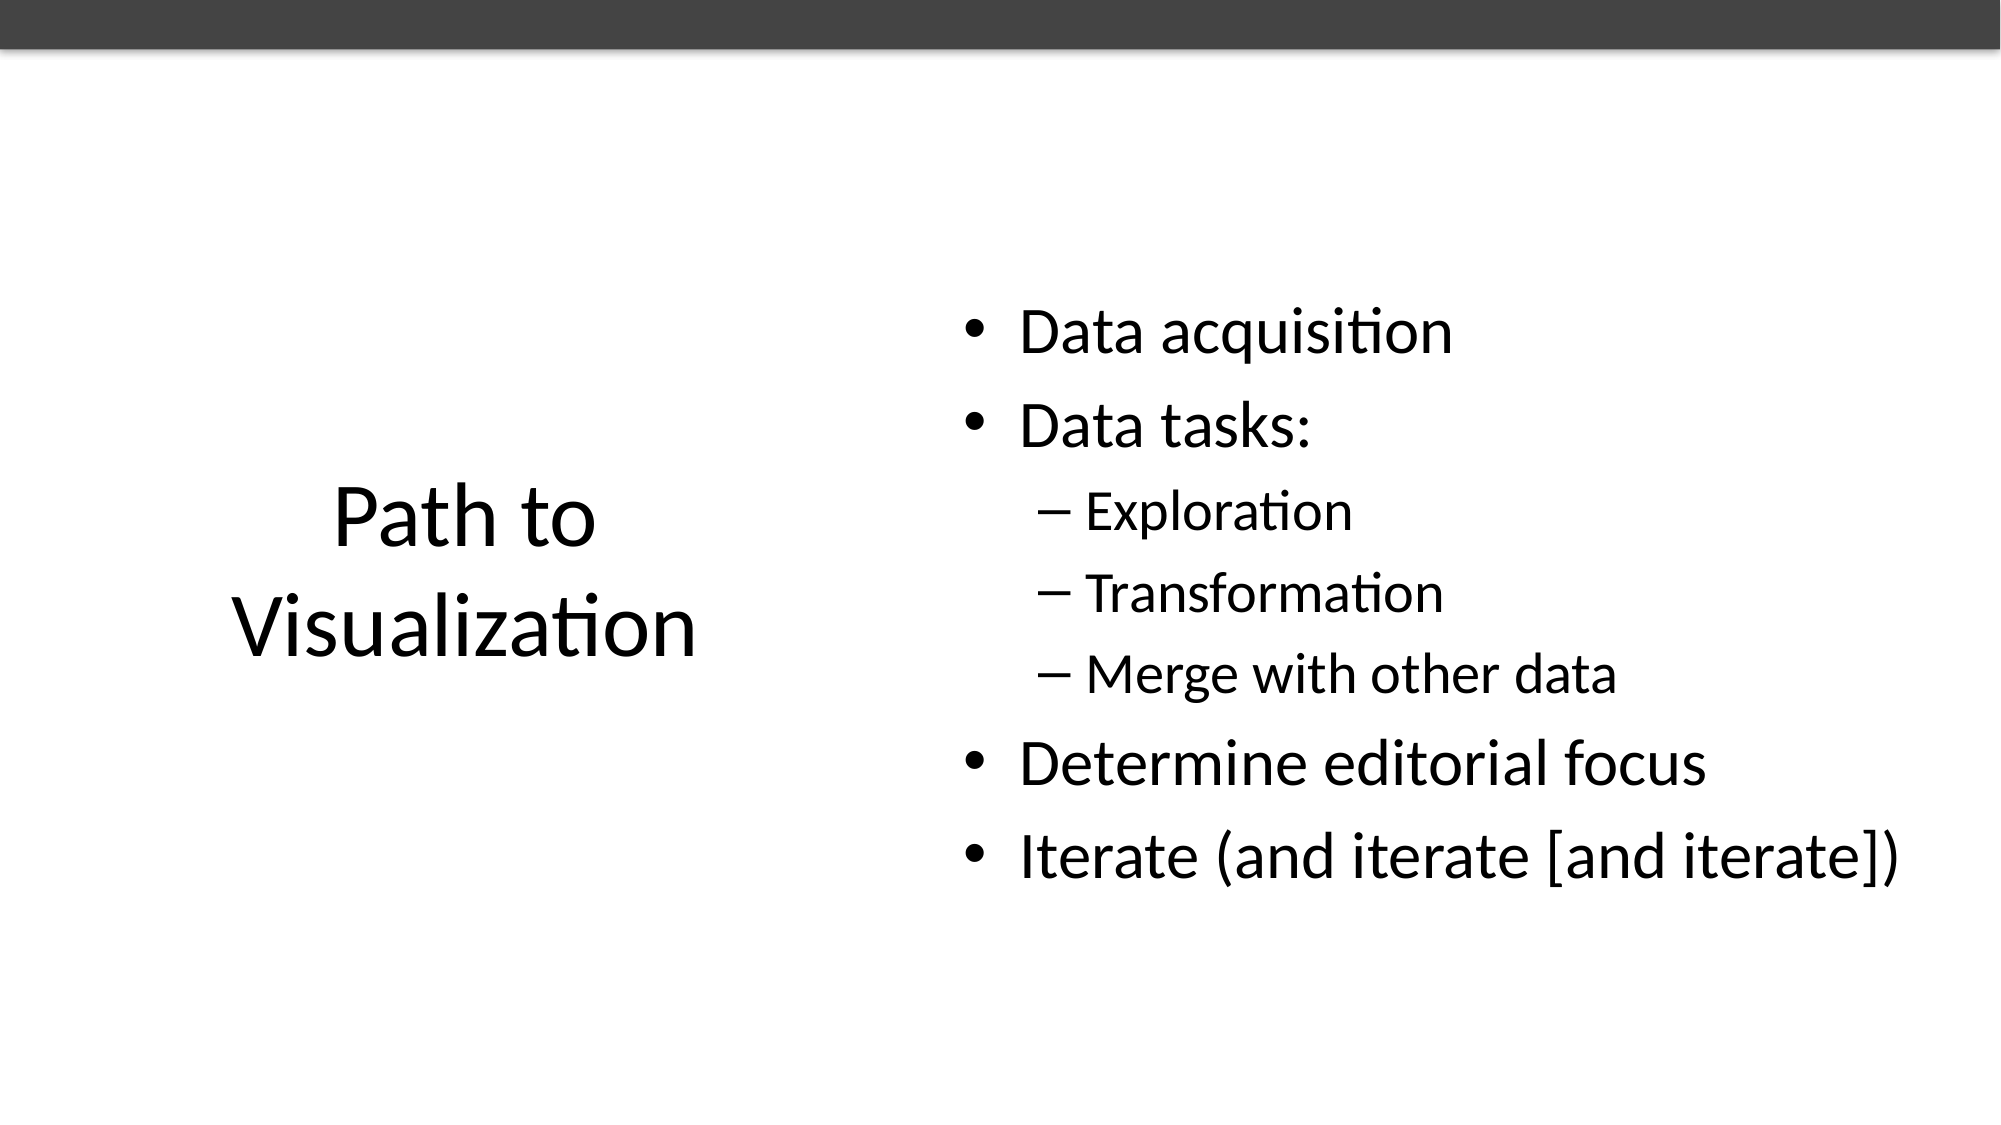

Data acquisition
Data tasks:
Exploration
Transformation
Merge with other data
Determine editorial focus
Iterate (and iterate [and iterate])
Path to Visualization